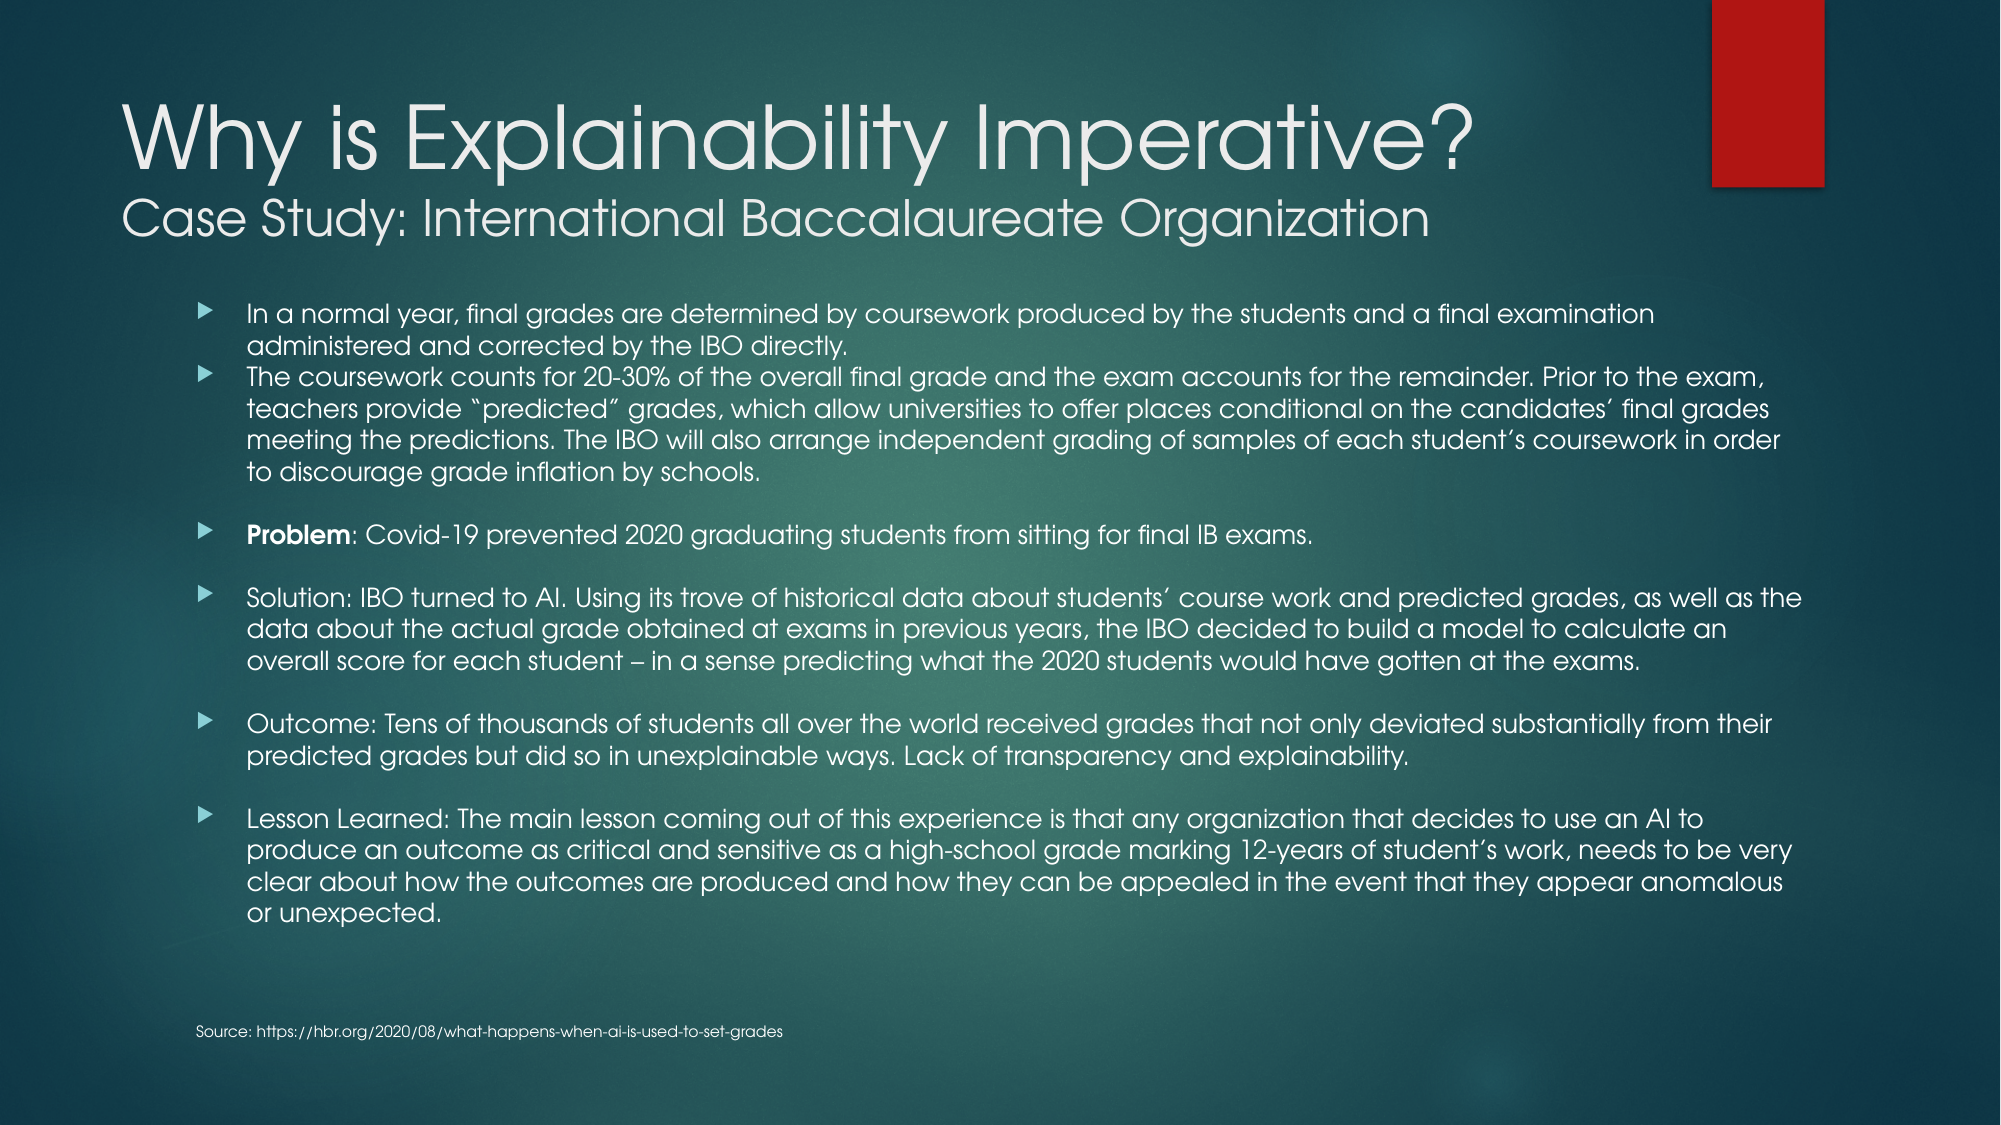

# Why is Explainability Imperative? Case Study: International Baccalaureate Organization

In a normal year, final grades are determined by coursework produced by the students and a final examination administered and corrected by the IBO directly.
The coursework counts for 20-30% of the overall final grade and the exam accounts for the remainder. Prior to the exam, teachers provide “predicted” grades, which allow universities to offer places conditional on the candidates’ final grades meeting the predictions. The IBO will also arrange independent grading of samples of each student’s coursework in order to discourage grade inflation by schools.

Problem: Covid-19 prevented 2020 graduating students from sitting for final IB exams.

Solution: IBO turned to AI. Using its trove of historical data about students’ course work and predicted grades, as well as the data about the actual grade obtained at exams in previous years, the IBO decided to build a model to calculate an overall score for each student – in a sense predicting what the 2020 students would have gotten at the exams.

Outcome: Tens of thousands of students all over the world received grades that not only deviated substantially from their predicted grades but did so in unexplainable ways. Lack of transparency and explainability.

Lesson Learned: The main lesson coming out of this experience is that any organization that decides to use an AI to produce an outcome as critical and sensitive as a high-school grade marking 12-years of student’s work, needs to be very clear about how the outcomes are produced and how they can be appealed in the event that they appear anomalous or unexpected.

Source: https://hbr.org/2020/08/what-happens-when-ai-is-used-to-set-grades